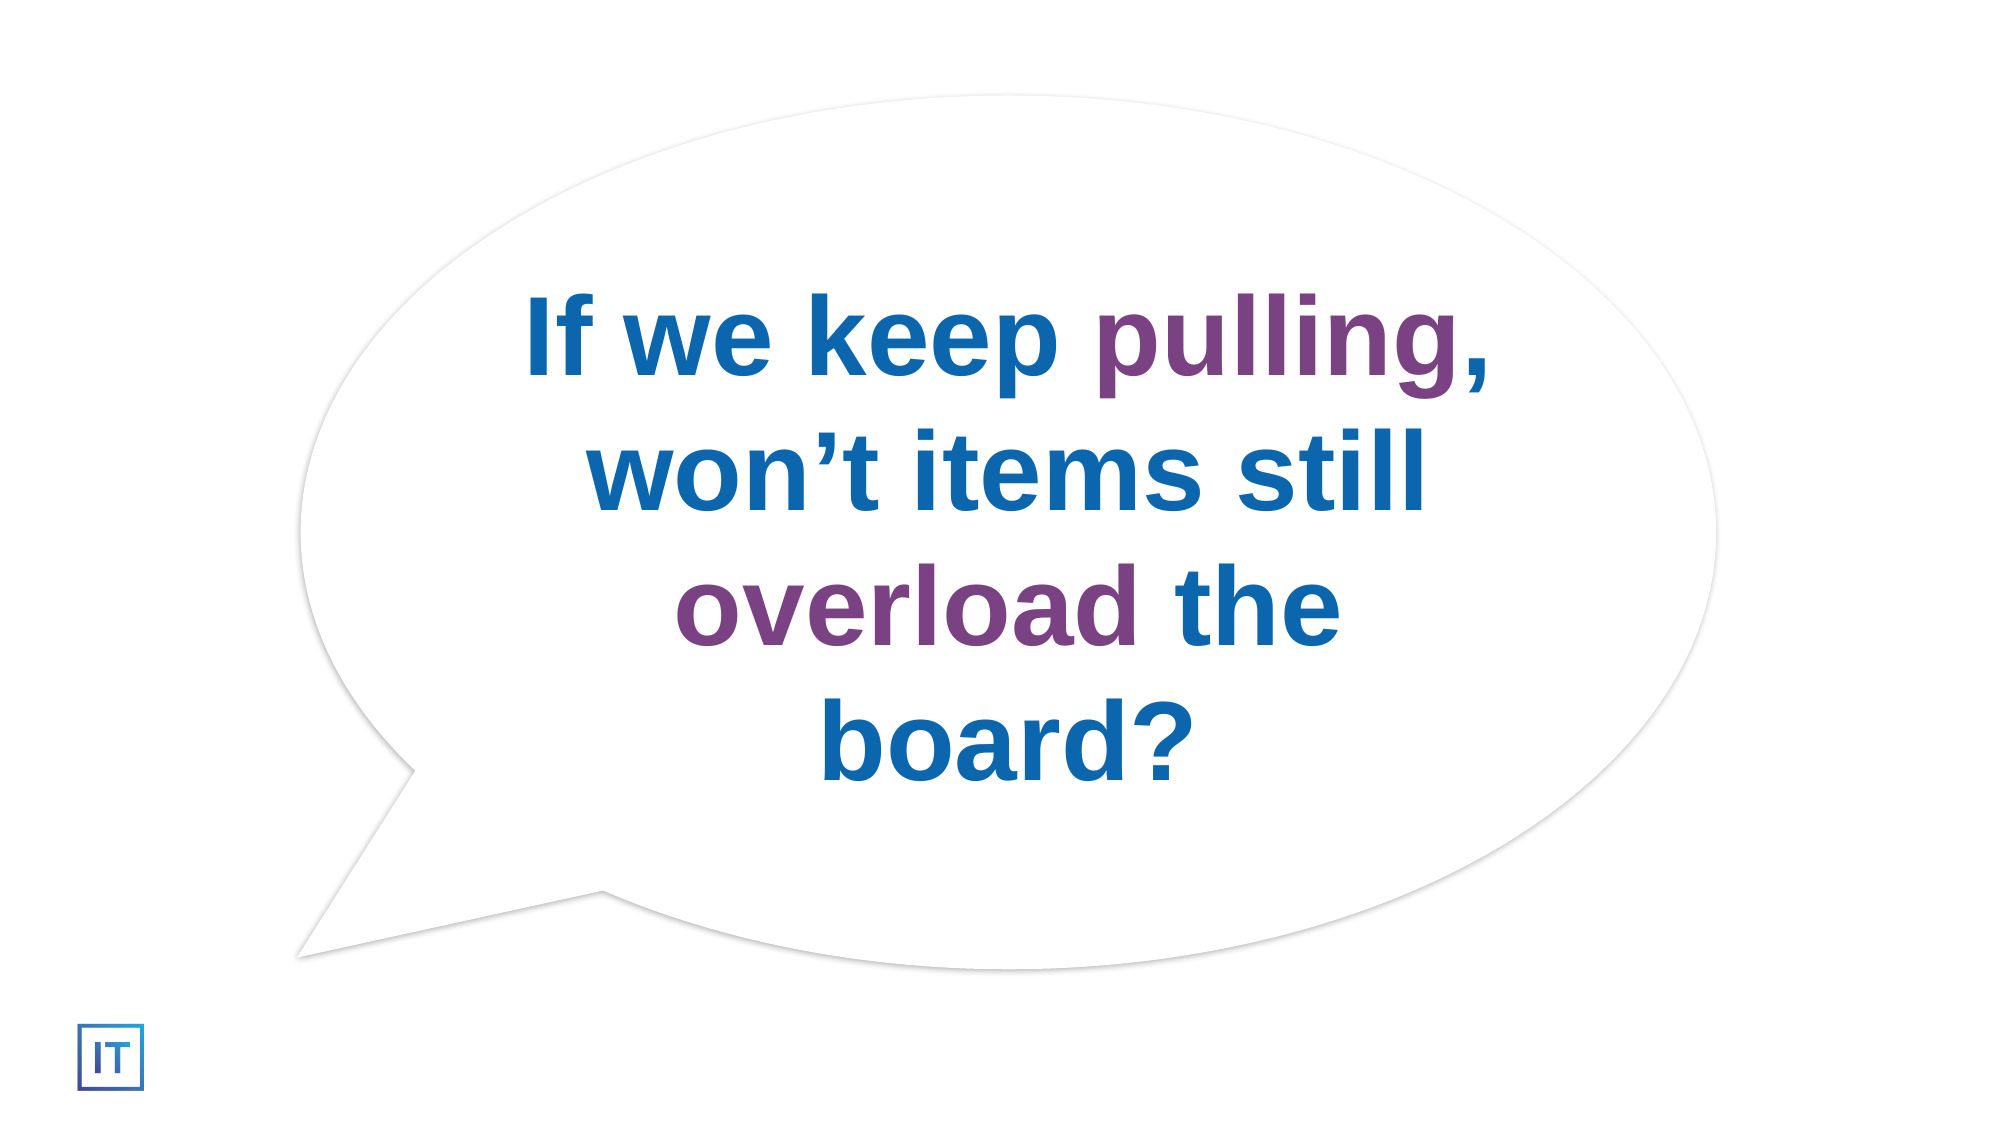

#
If we keep pulling, won’t items still overload the board?